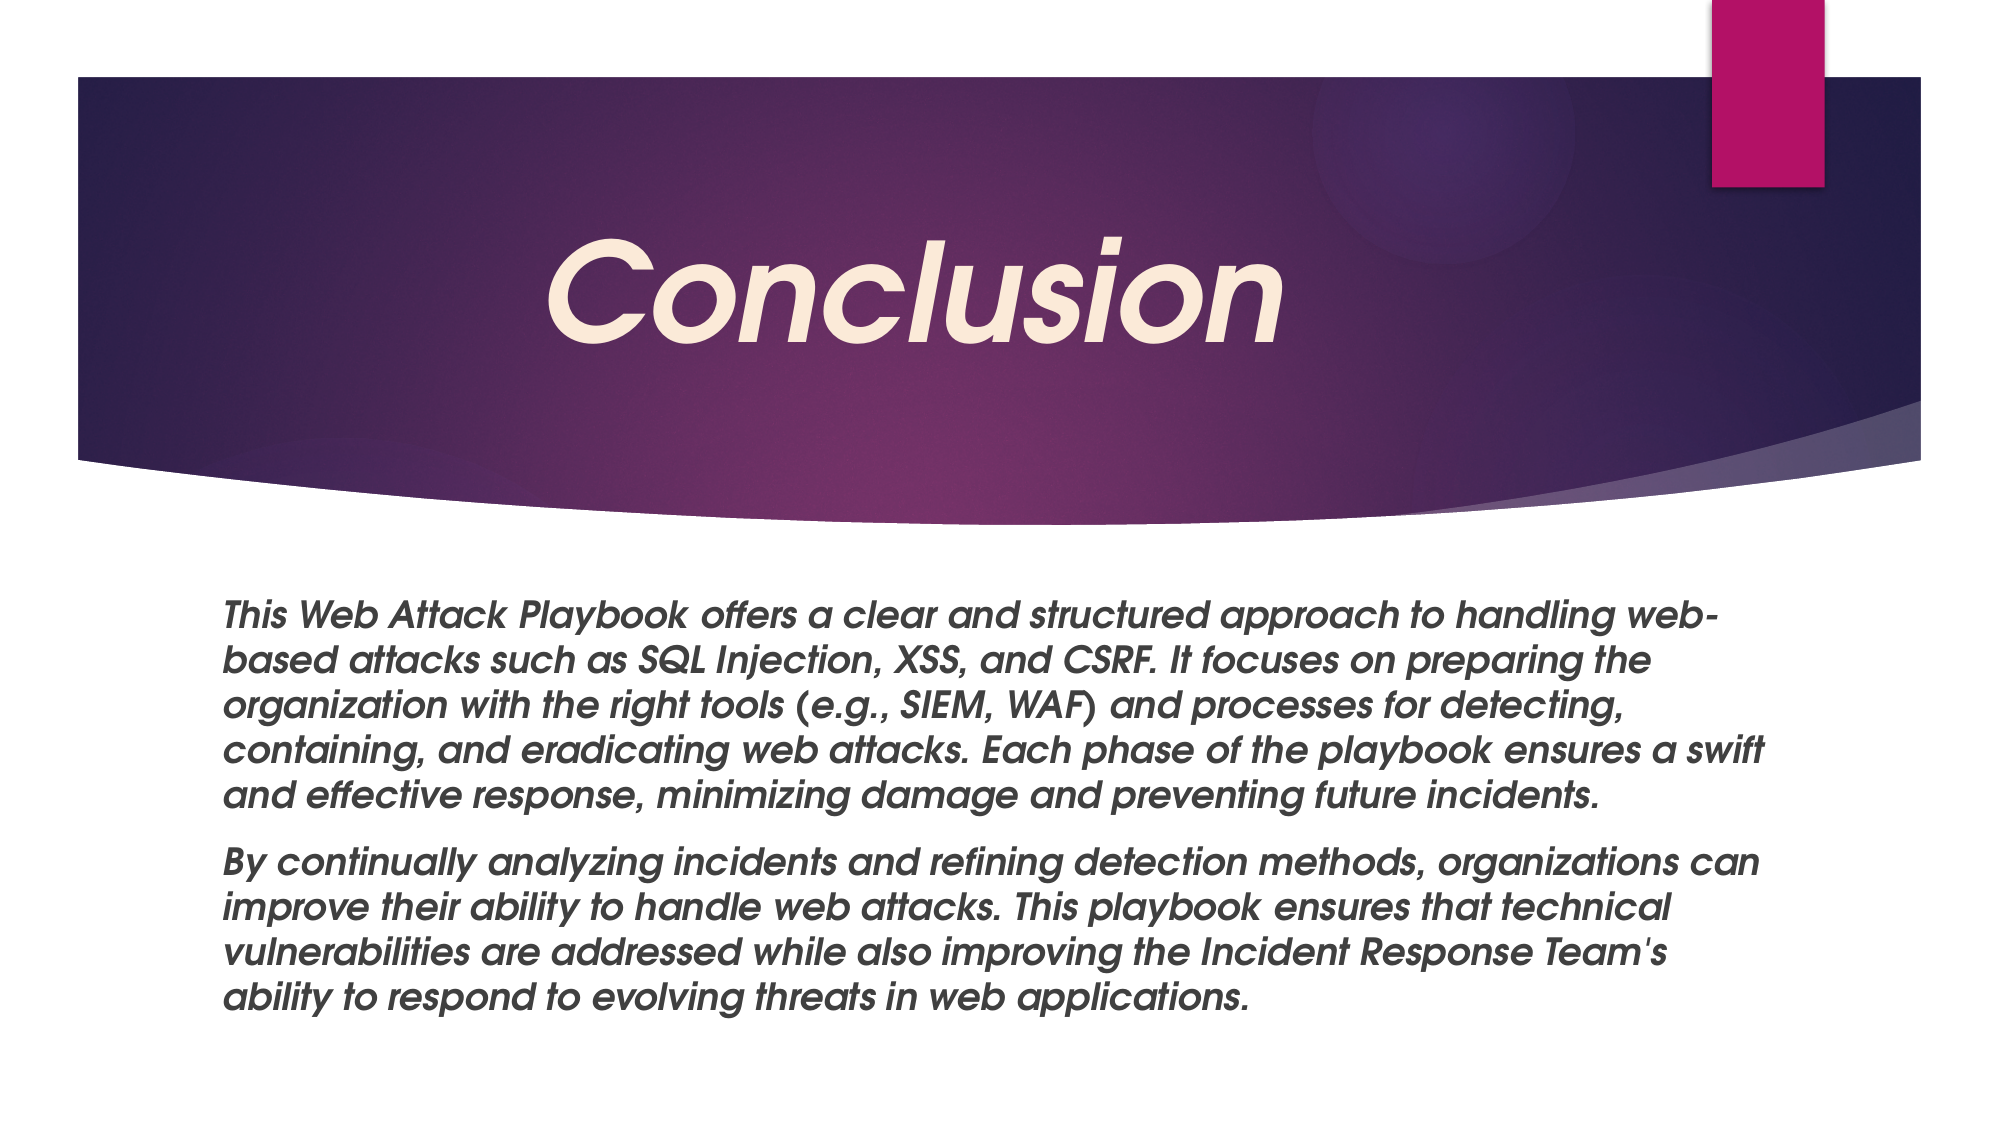

# Conclusion
This Web Attack Playbook offers a clear and structured approach to handling web-based attacks such as SQL Injection, XSS, and CSRF. It focuses on preparing the organization with the right tools (e.g., SIEM, WAF) and processes for detecting, containing, and eradicating web attacks. Each phase of the playbook ensures a swift and effective response, minimizing damage and preventing future incidents.
By continually analyzing incidents and refining detection methods, organizations can improve their ability to handle web attacks. This playbook ensures that technical vulnerabilities are addressed while also improving the Incident Response Team's ability to respond to evolving threats in web applications.